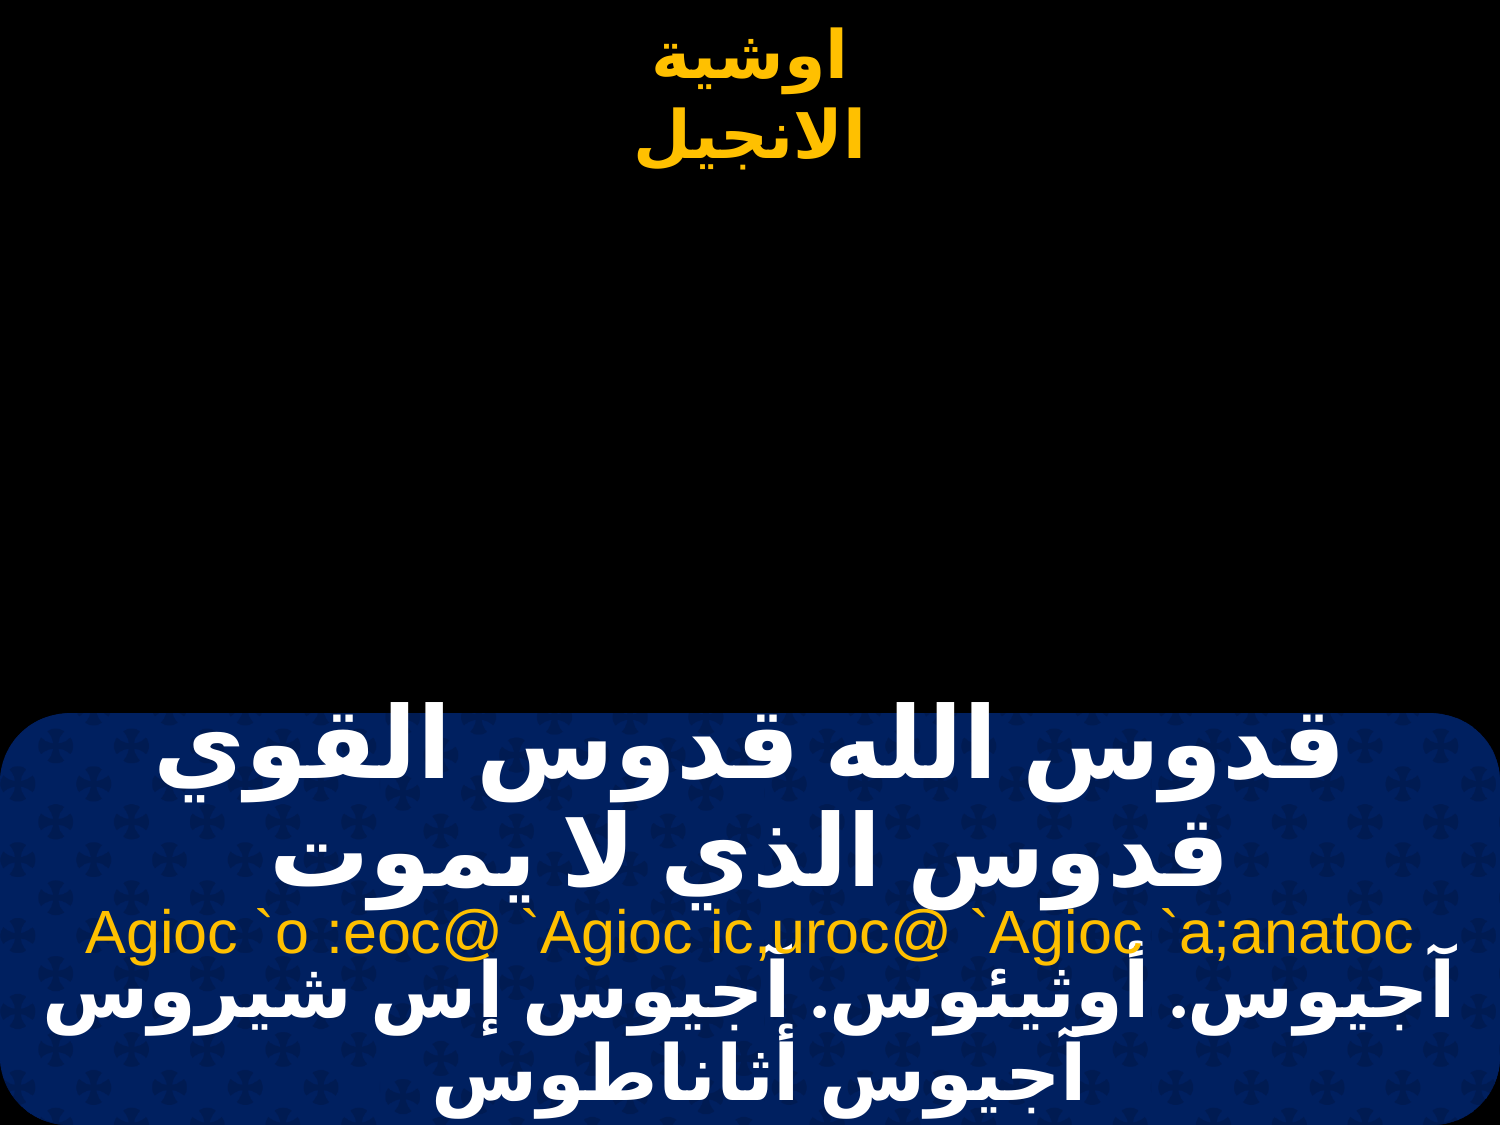

# اجيوس الصعود
قدوس الله قدوس القوي قدوس الذي لا يموت
Agioc `o :eoc@ `Agioc ic,uroc@ `Agioc `a;anatoc
آجيوس. أوثيئوس. آجيوس إس شيروس آجيوس أثاناطوس